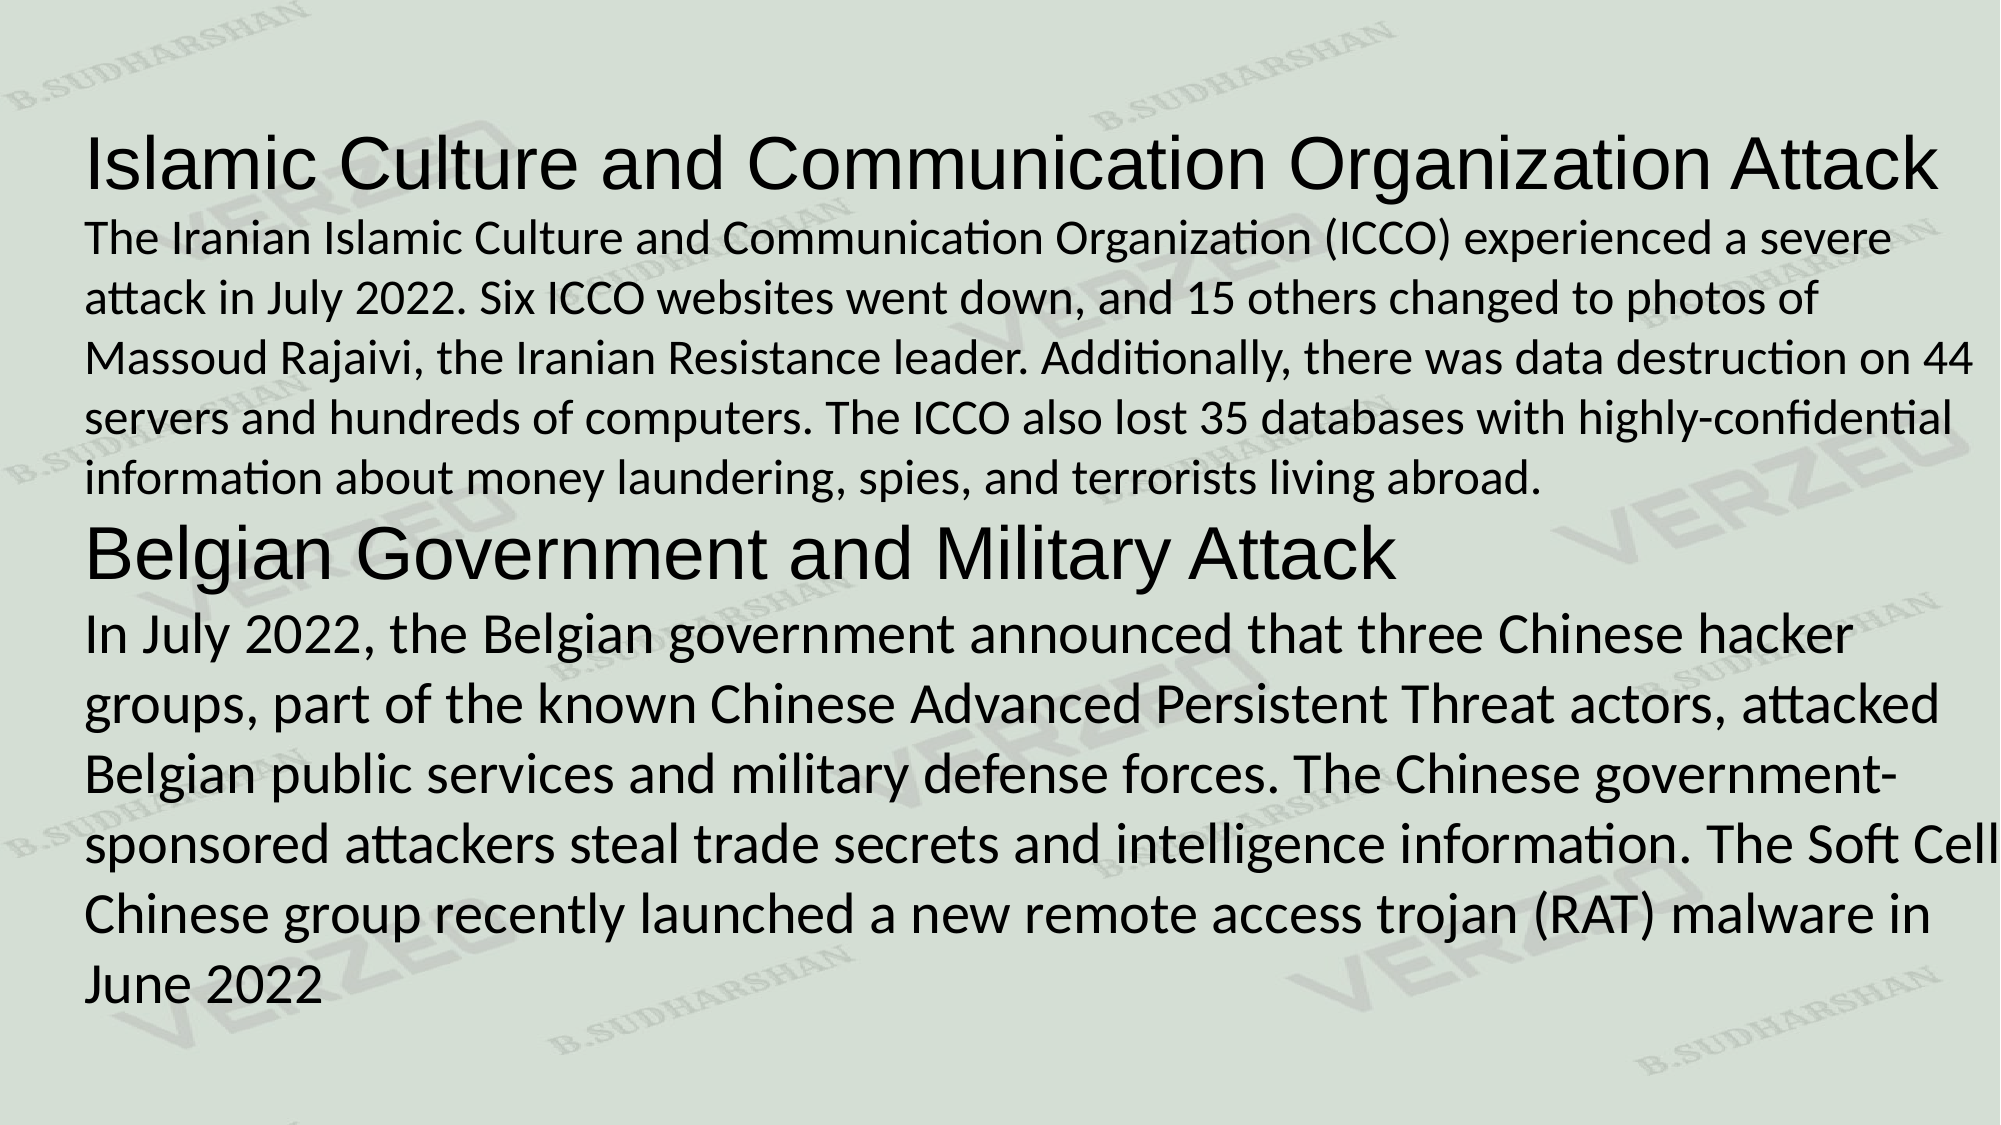

Islamic Culture and Communication Organization Attack
The Iranian Islamic Culture and Communication Organization (ICCO) experienced a severe attack in July 2022. Six ICCO websites went down, and 15 others changed to photos of Massoud Rajaivi, the Iranian Resistance leader. Additionally, there was data destruction on 44 servers and hundreds of computers. The ICCO also lost 35 databases with highly-confidential information about money laundering, spies, and terrorists living abroad.
Belgian Government and Military Attack
In July 2022, the Belgian government announced that three Chinese hacker groups, part of the known Chinese Advanced Persistent Threat actors, attacked Belgian public services and military defense forces. The Chinese government-sponsored attackers steal trade secrets and intelligence information. The Soft Cell Chinese group recently launched a new remote access trojan (RAT) malware in June 2022